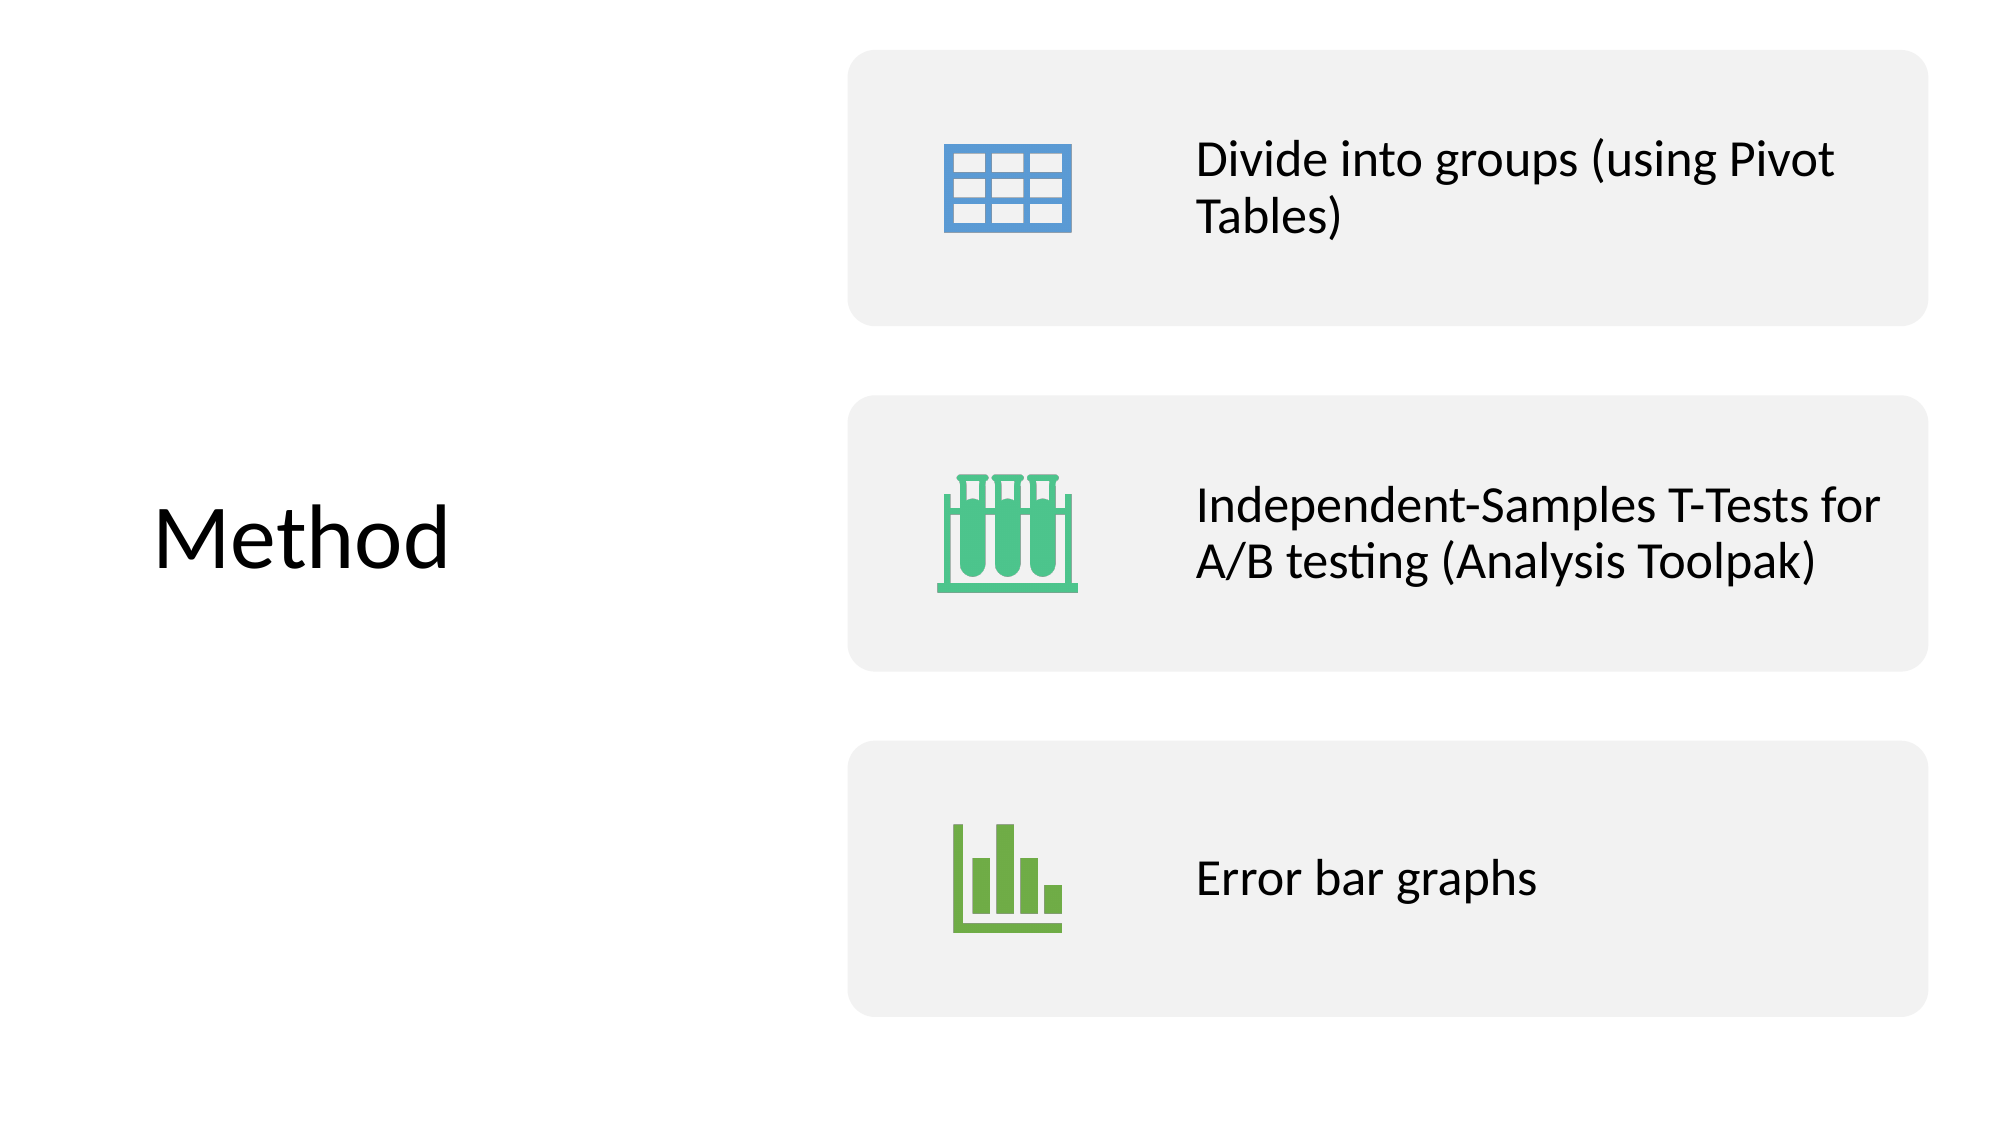

Divide into groups (using Pivot Tables)
Independent-Samples T-Tests for A/B testing (Analysis Toolpak)
Error bar graphs
# Method